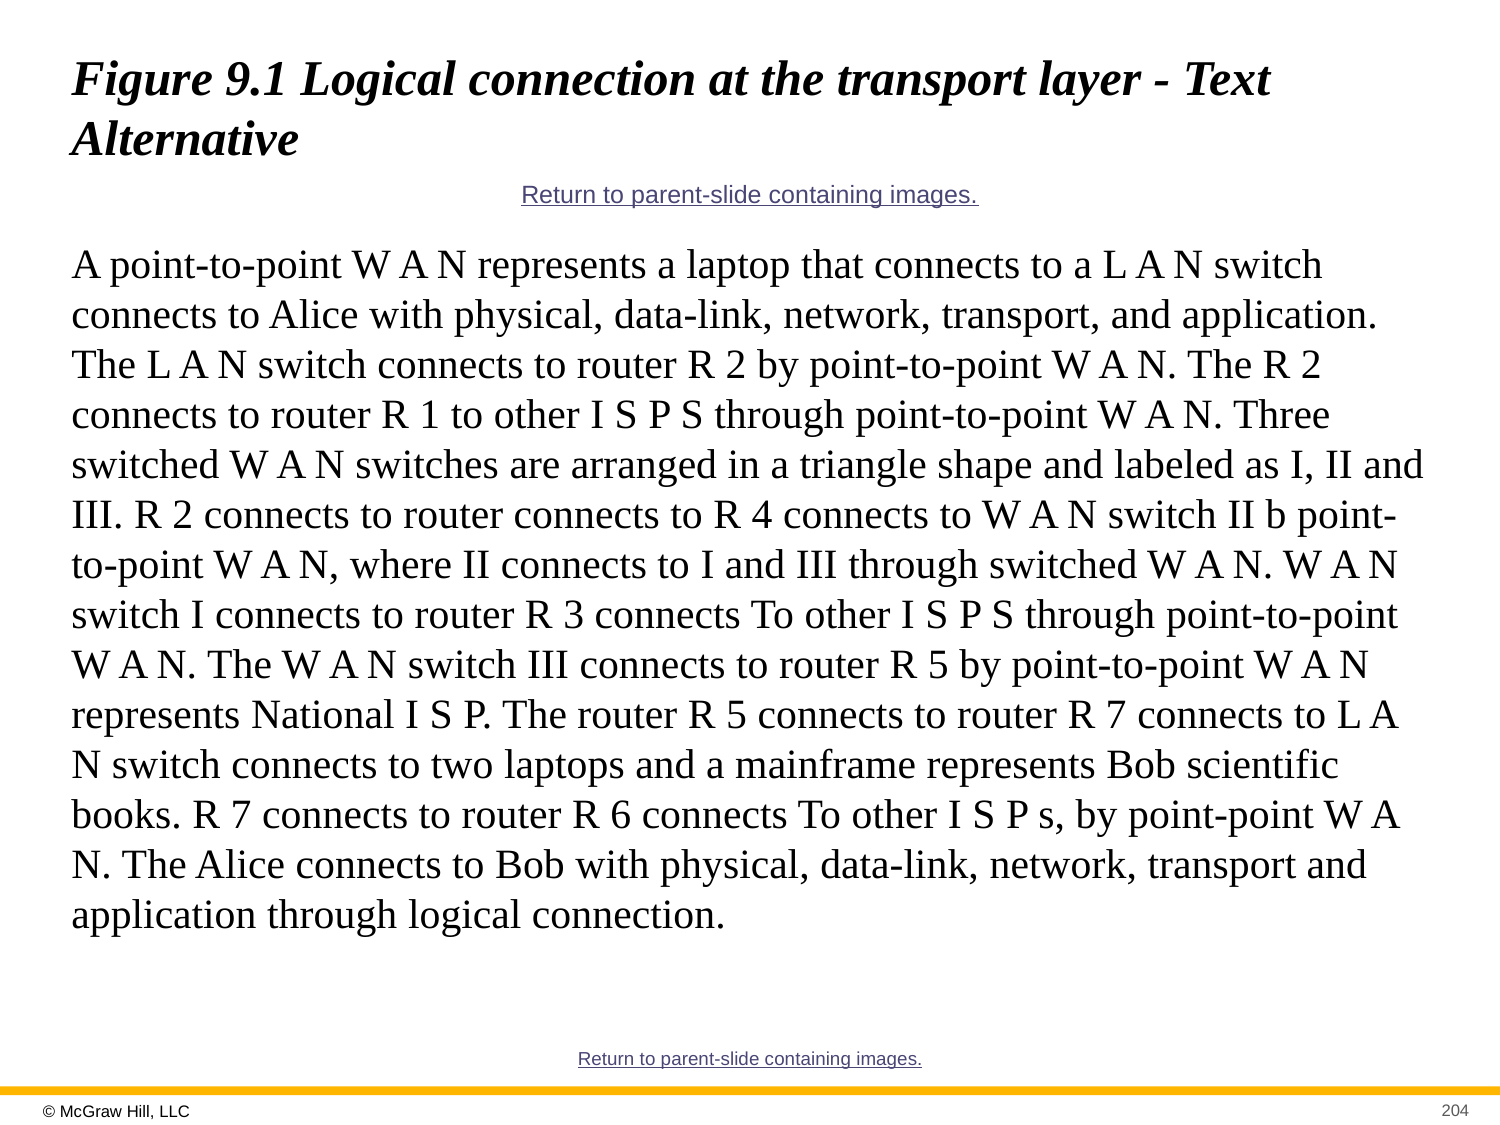

# Figure 9.1 Logical connection at the transport layer - Text Alternative
Return to parent-slide containing images.
A point-to-point W A N represents a laptop that connects to a L A N switch connects to Alice with physical, data-link, network, transport, and application. The L A N switch connects to router R 2 by point-to-point W A N. The R 2 connects to router R 1 to other I S P S through point-to-point W A N. Three switched W A N switches are arranged in a triangle shape and labeled as I, II and III. R 2 connects to router connects to R 4 connects to W A N switch II b point-to-point W A N, where II connects to I and III through switched W A N. W A N switch I connects to router R 3 connects To other I S P S through point-to-point W A N. The W A N switch III connects to router R 5 by point-to-point W A N represents National I S P. The router R 5 connects to router R 7 connects to L A N switch connects to two laptops and a mainframe represents Bob scientific books. R 7 connects to router R 6 connects To other I S P s, by point-point W A N. The Alice connects to Bob with physical, data-link, network, transport and application through logical connection.
Return to parent-slide containing images.
204